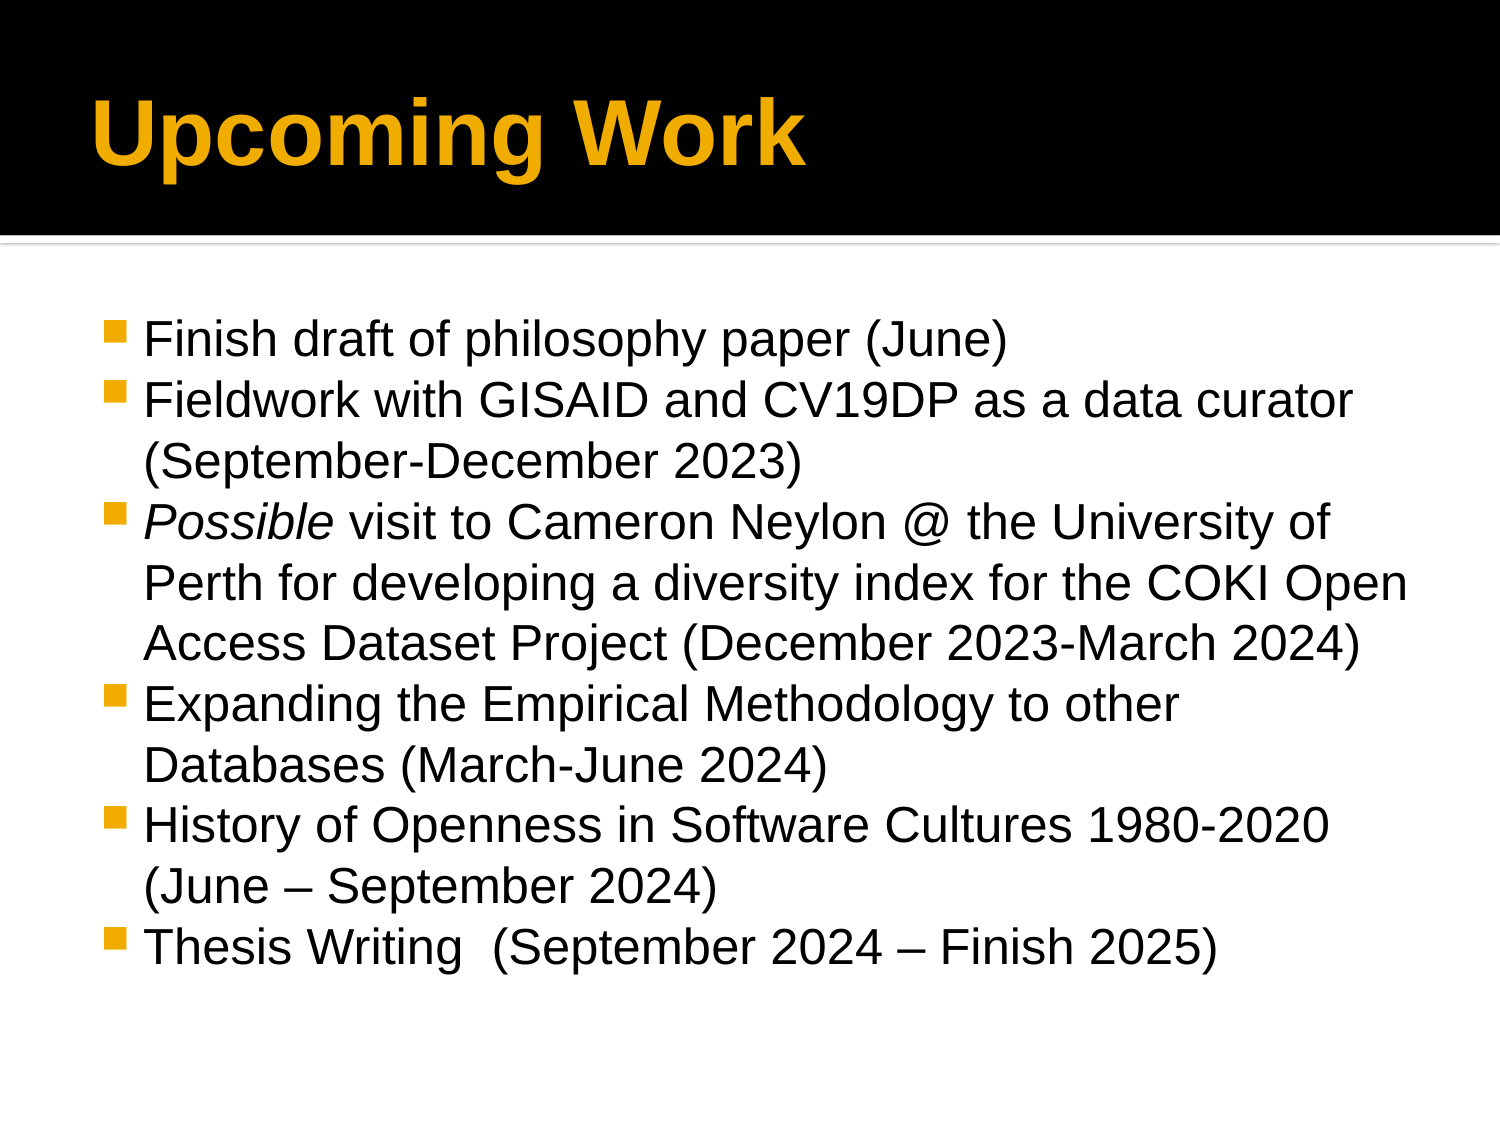

# Upcoming Work
Finish draft of philosophy paper (June)
Fieldwork with GISAID and CV19DP as a data curator (September-December 2023)
Possible visit to Cameron Neylon @ the University of Perth for developing a diversity index for the COKI Open Access Dataset Project (December 2023-March 2024)
Expanding the Empirical Methodology to other Databases (March-June 2024)
History of Openness in Software Cultures 1980-2020 (June – September 2024)
Thesis Writing  (September 2024 – Finish 2025)